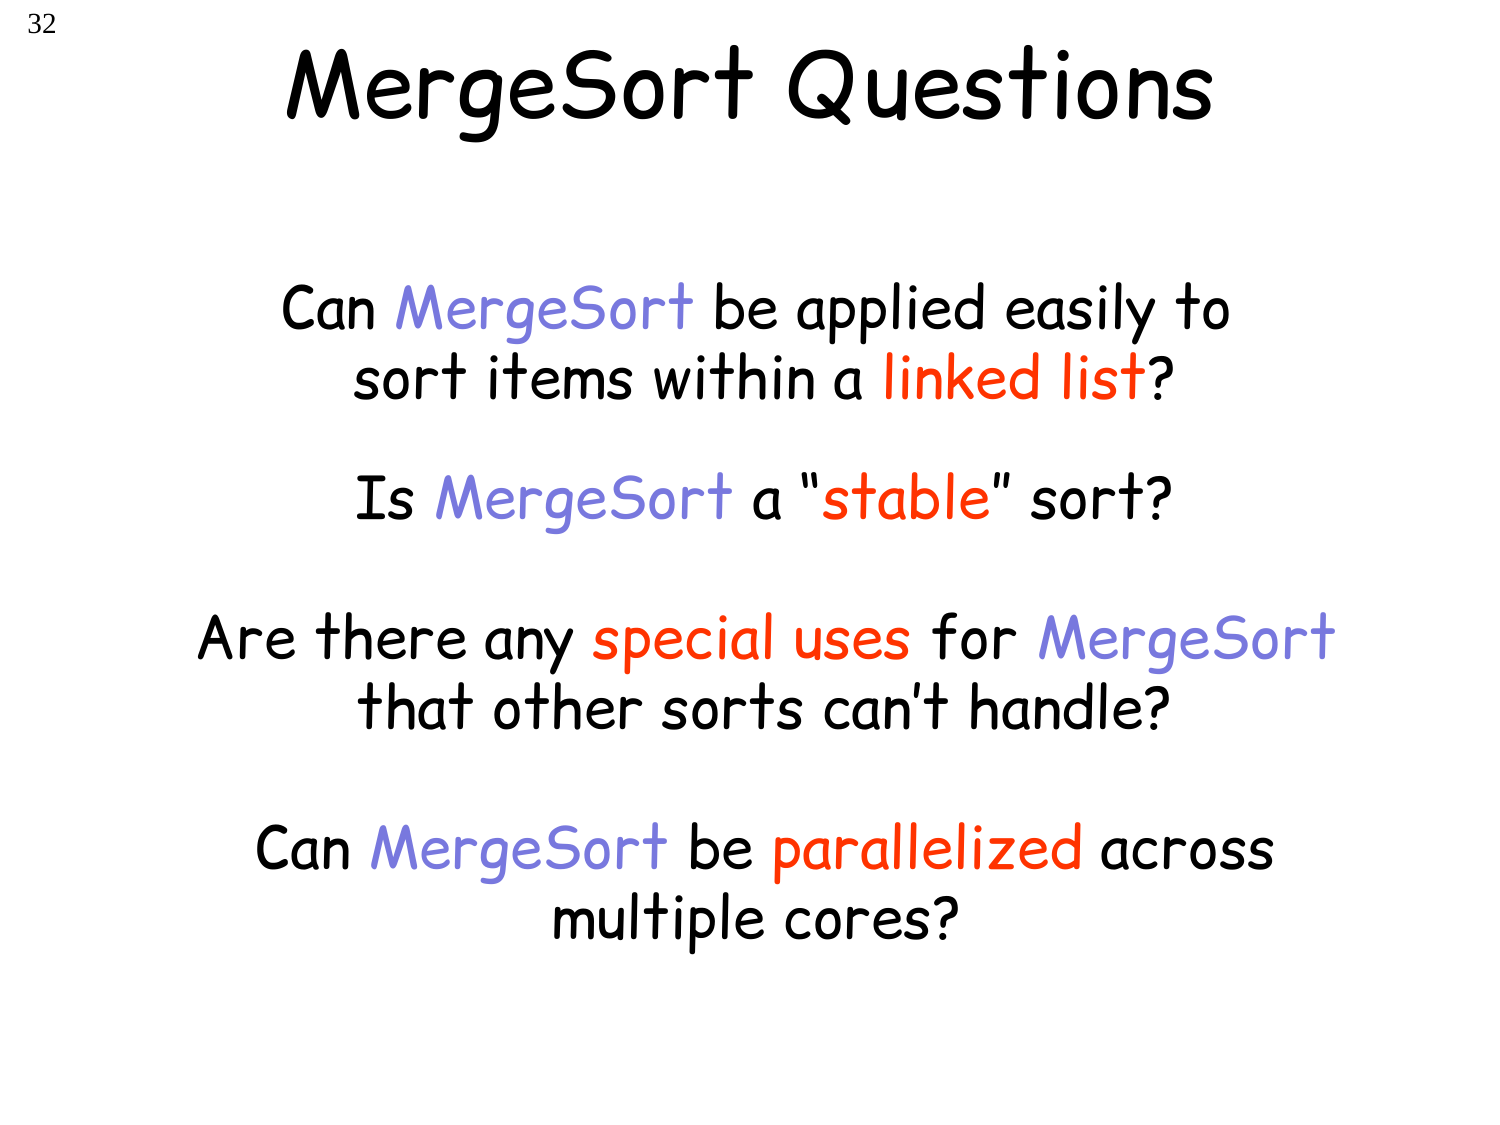

# MergeSort Questions
32

Can MergeSort be applied easily to
sort items within a linked list?
Is MergeSort a “stable” sort?

Are there any special uses for MergeSort that other sorts can’t handle?

Can MergeSort be parallelized across multiple cores?